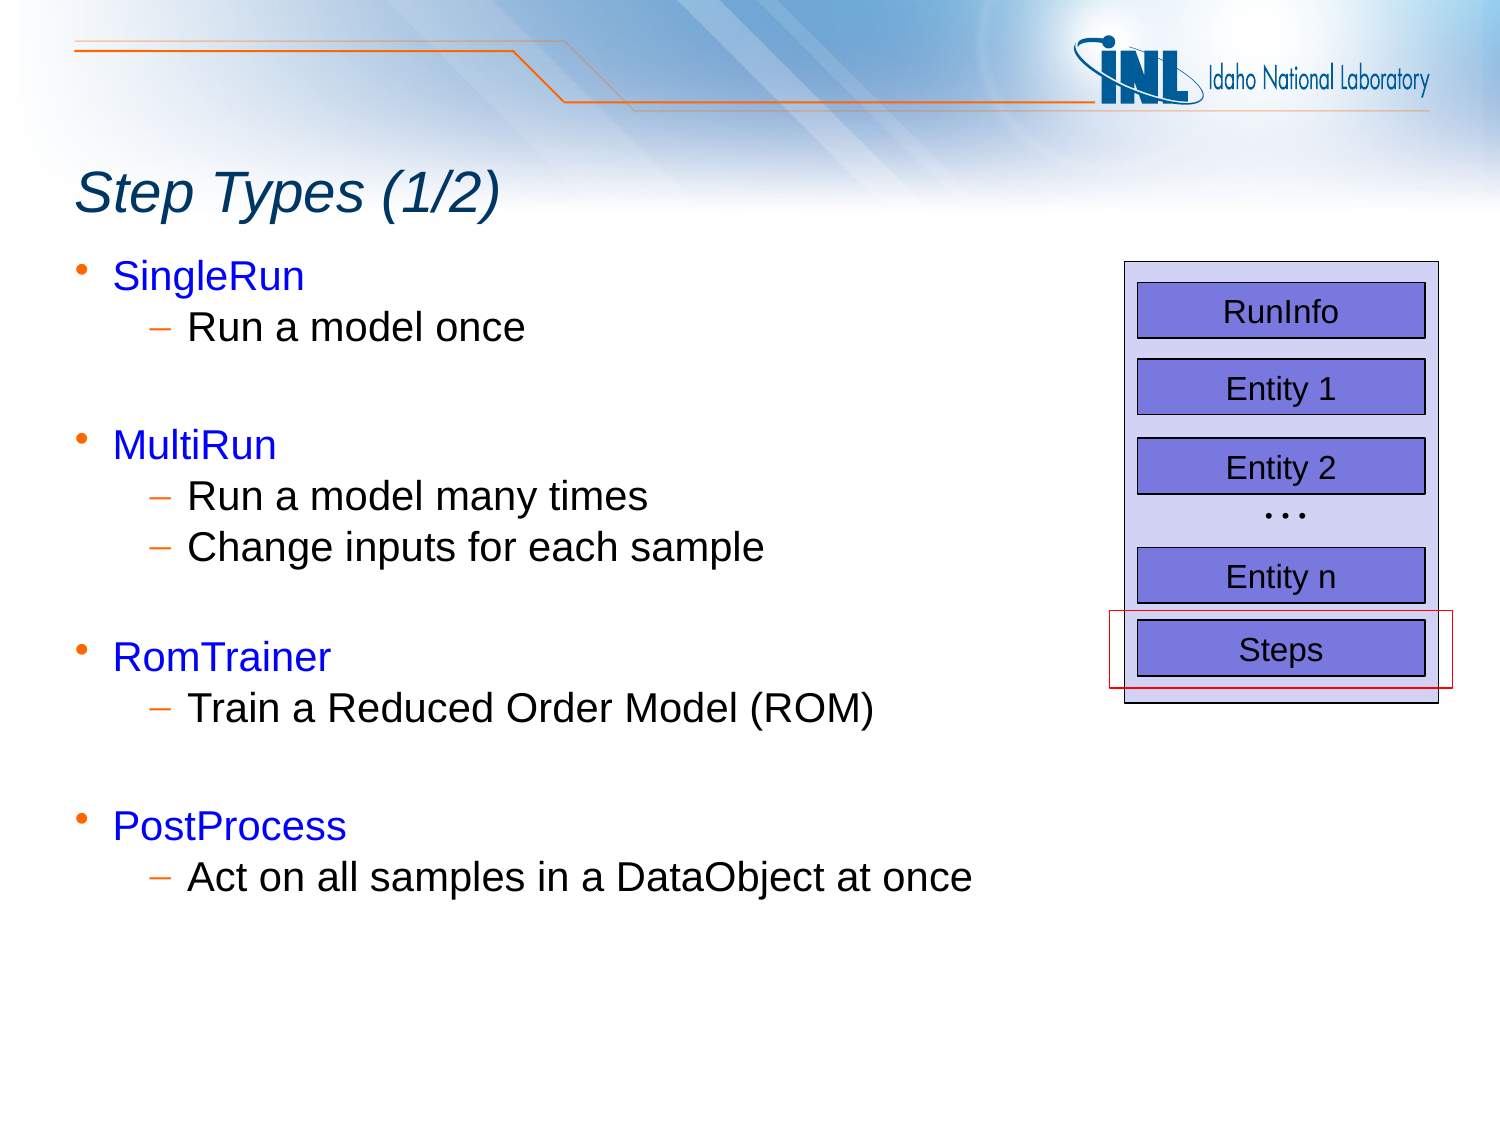

# Step Types (1/2)
SingleRun
Run a model once

MultiRun
Run a model many times
Change inputs for each sample

RomTrainer
Train a Reduced Order Model (ROM)

PostProcess
Act on all samples in a DataObject at once

RunInfo
Entity 1
Entity 2
…
Entity n

Steps